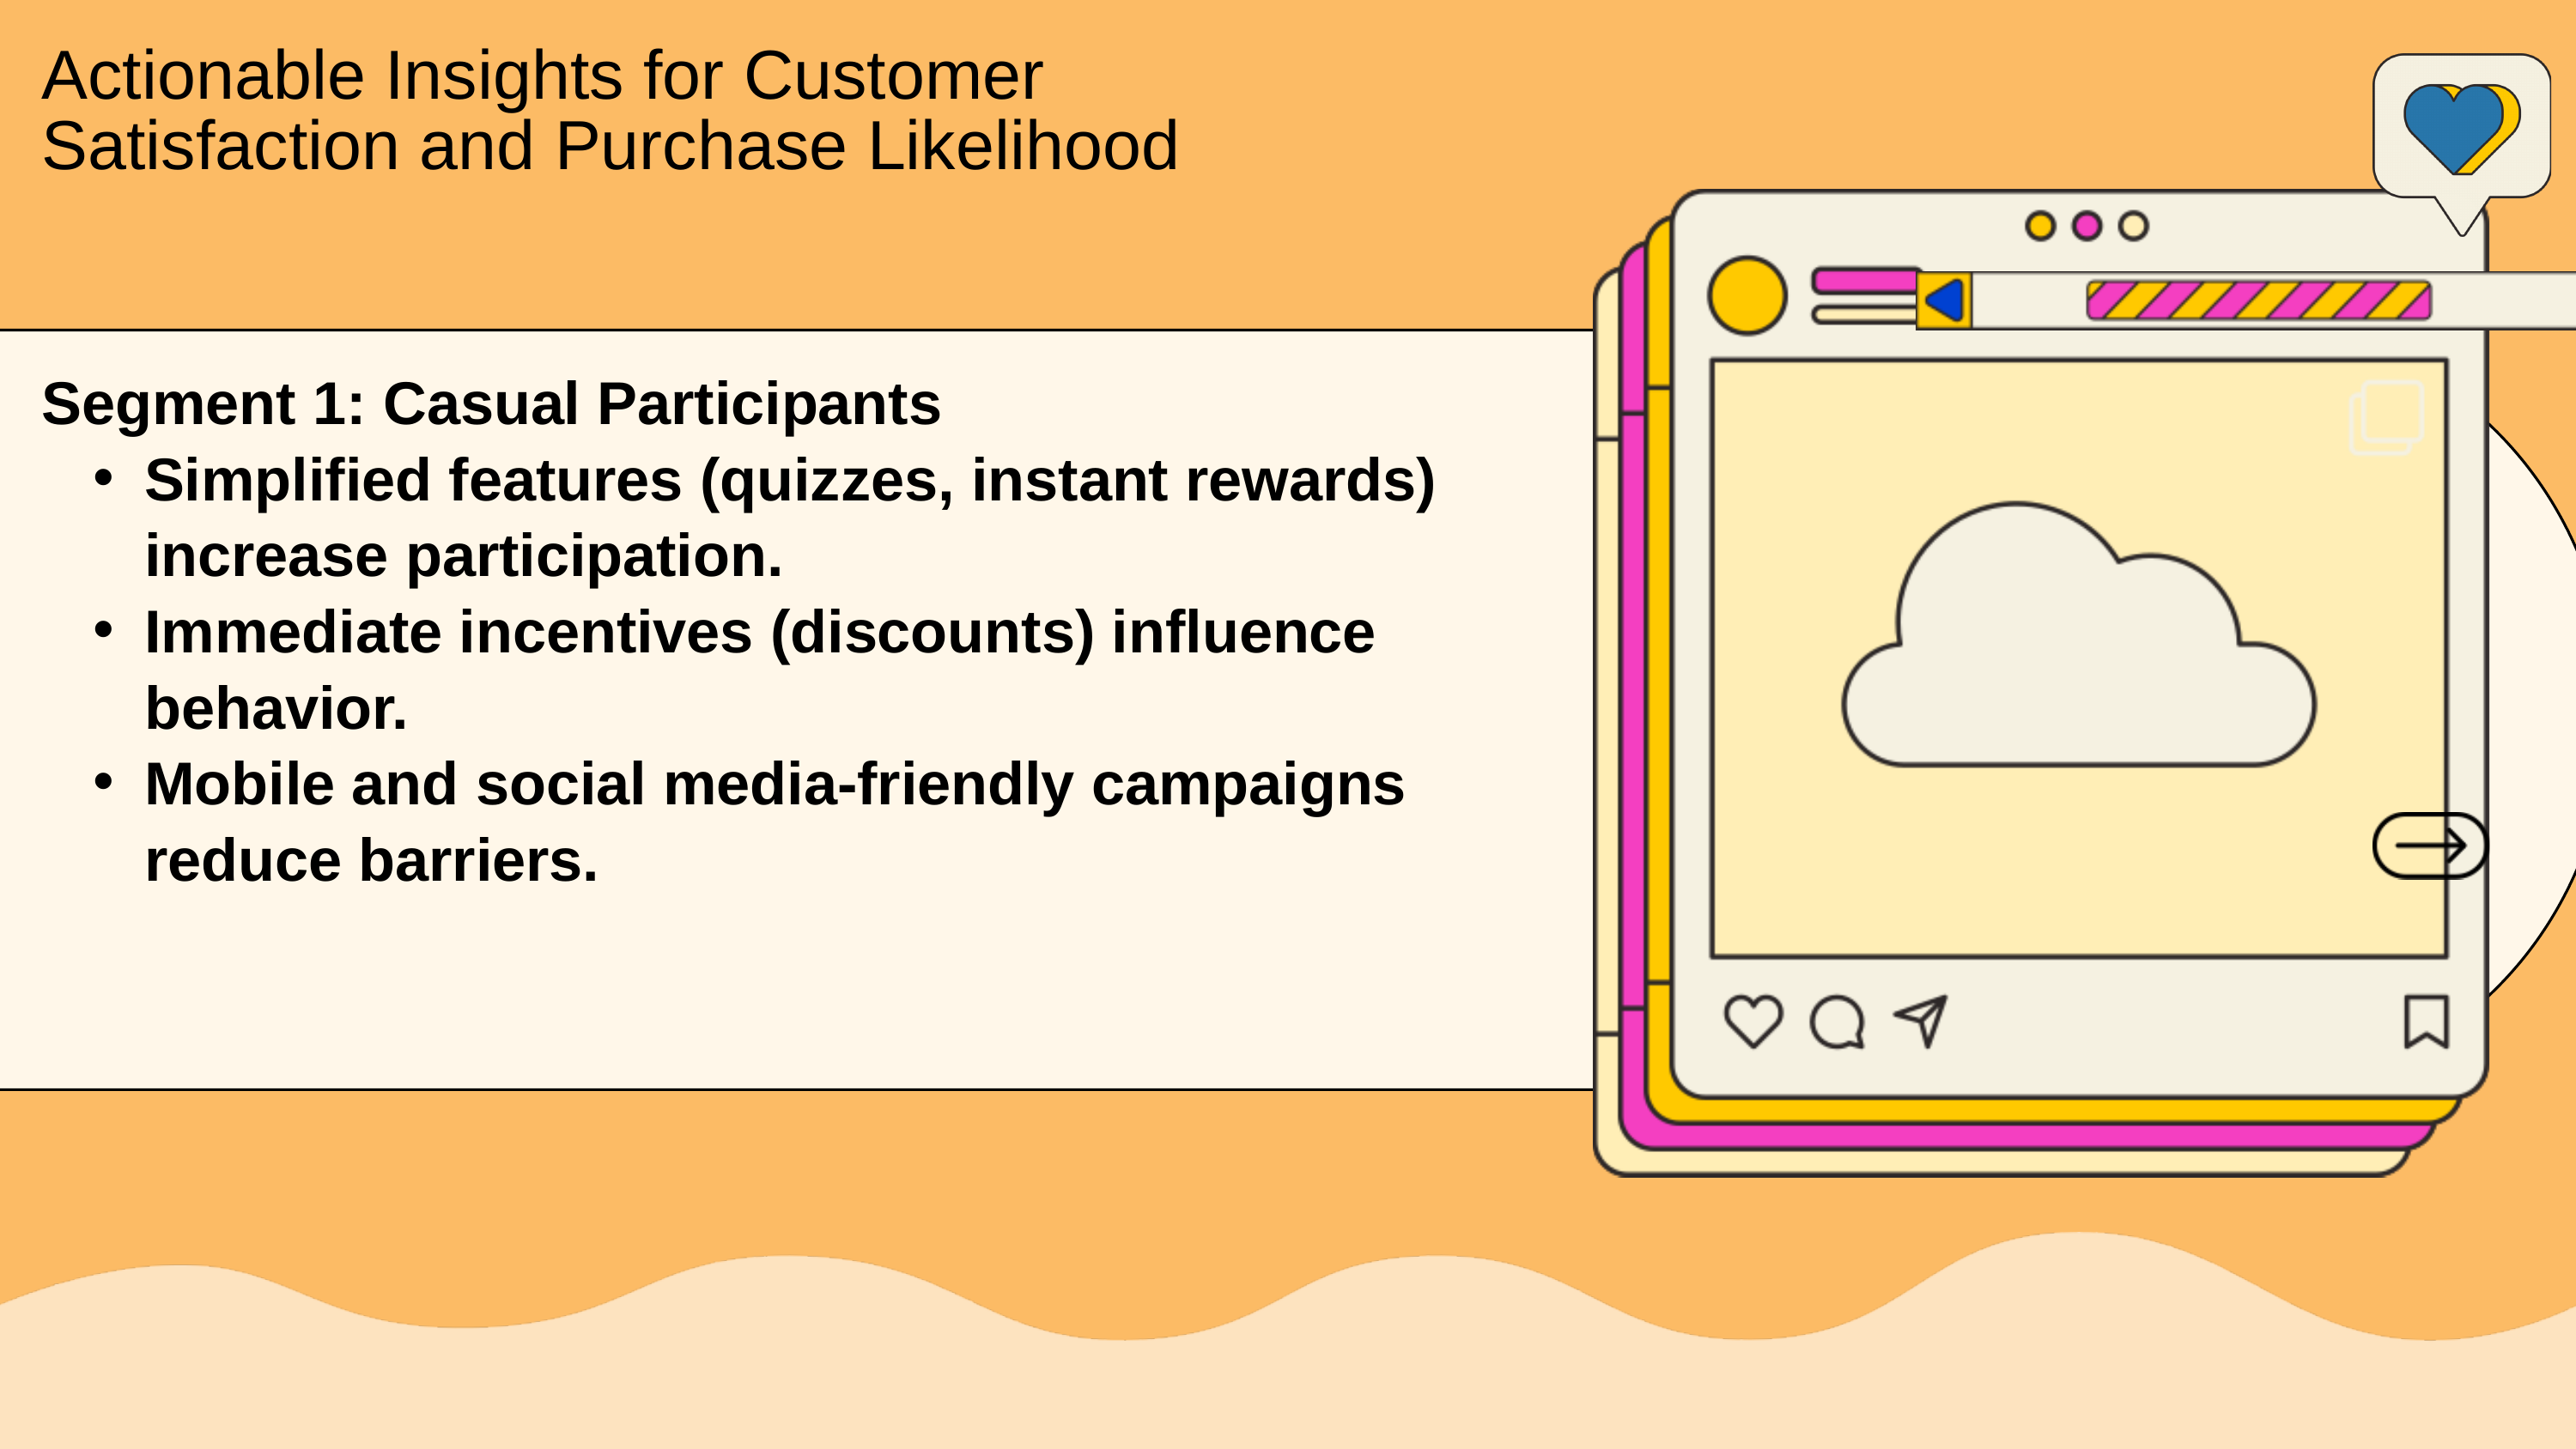

Actionable Insights for Customer Satisfaction and Purchase Likelihood

Segment 1: Casual Participants
Simplified features (quizzes, instant rewards) increase participation.
Immediate incentives (discounts) influence behavior.
Mobile and social media-friendly campaigns reduce barriers.